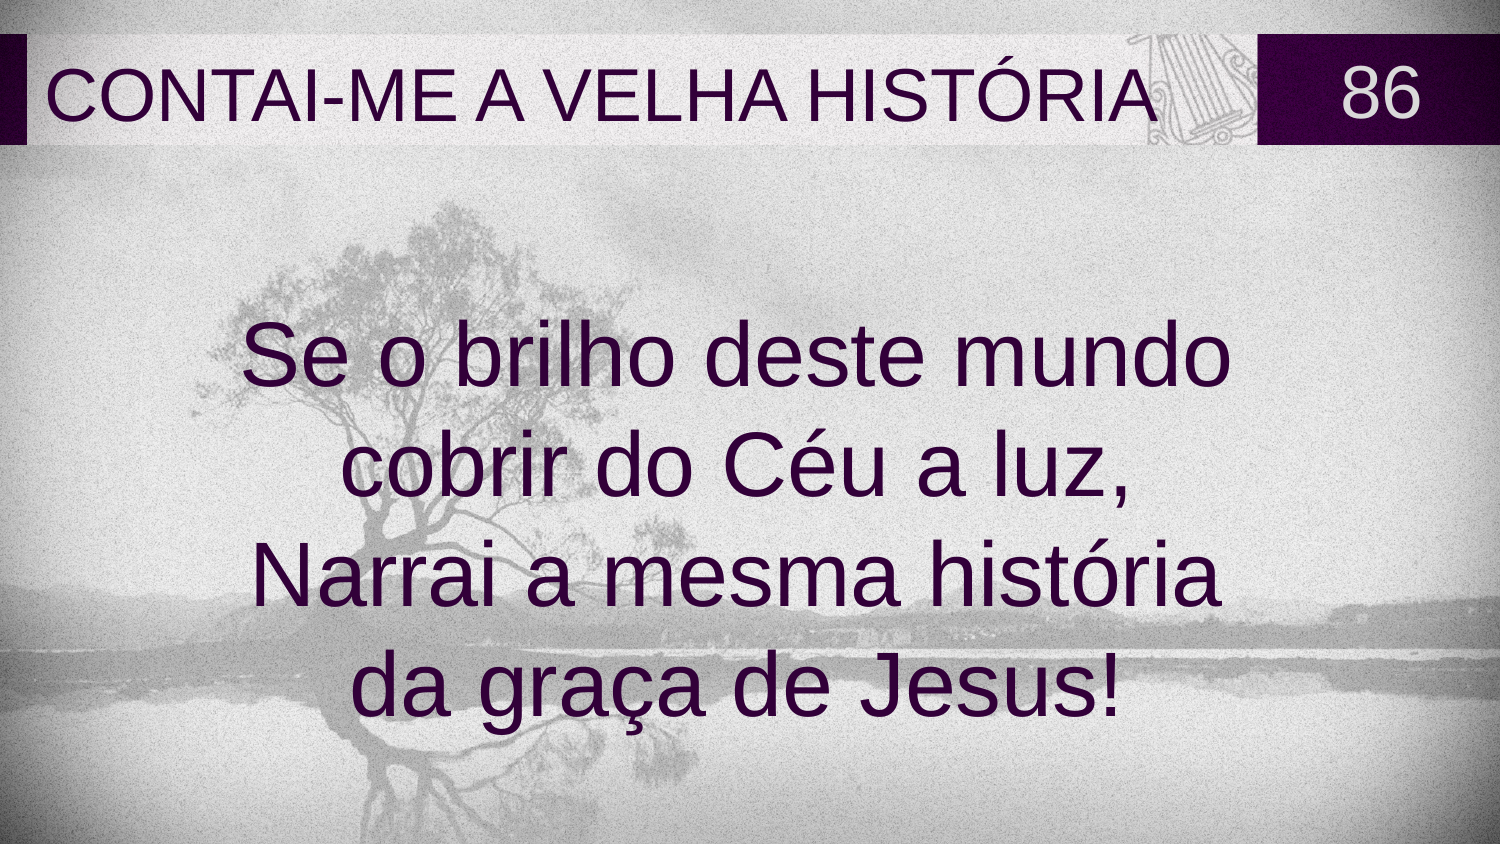

# CONTAI-ME A VELHA HISTÓRIA
86
Se o brilho deste mundo
cobrir do Céu a luz,
Narrai a mesma história
da graça de Jesus!